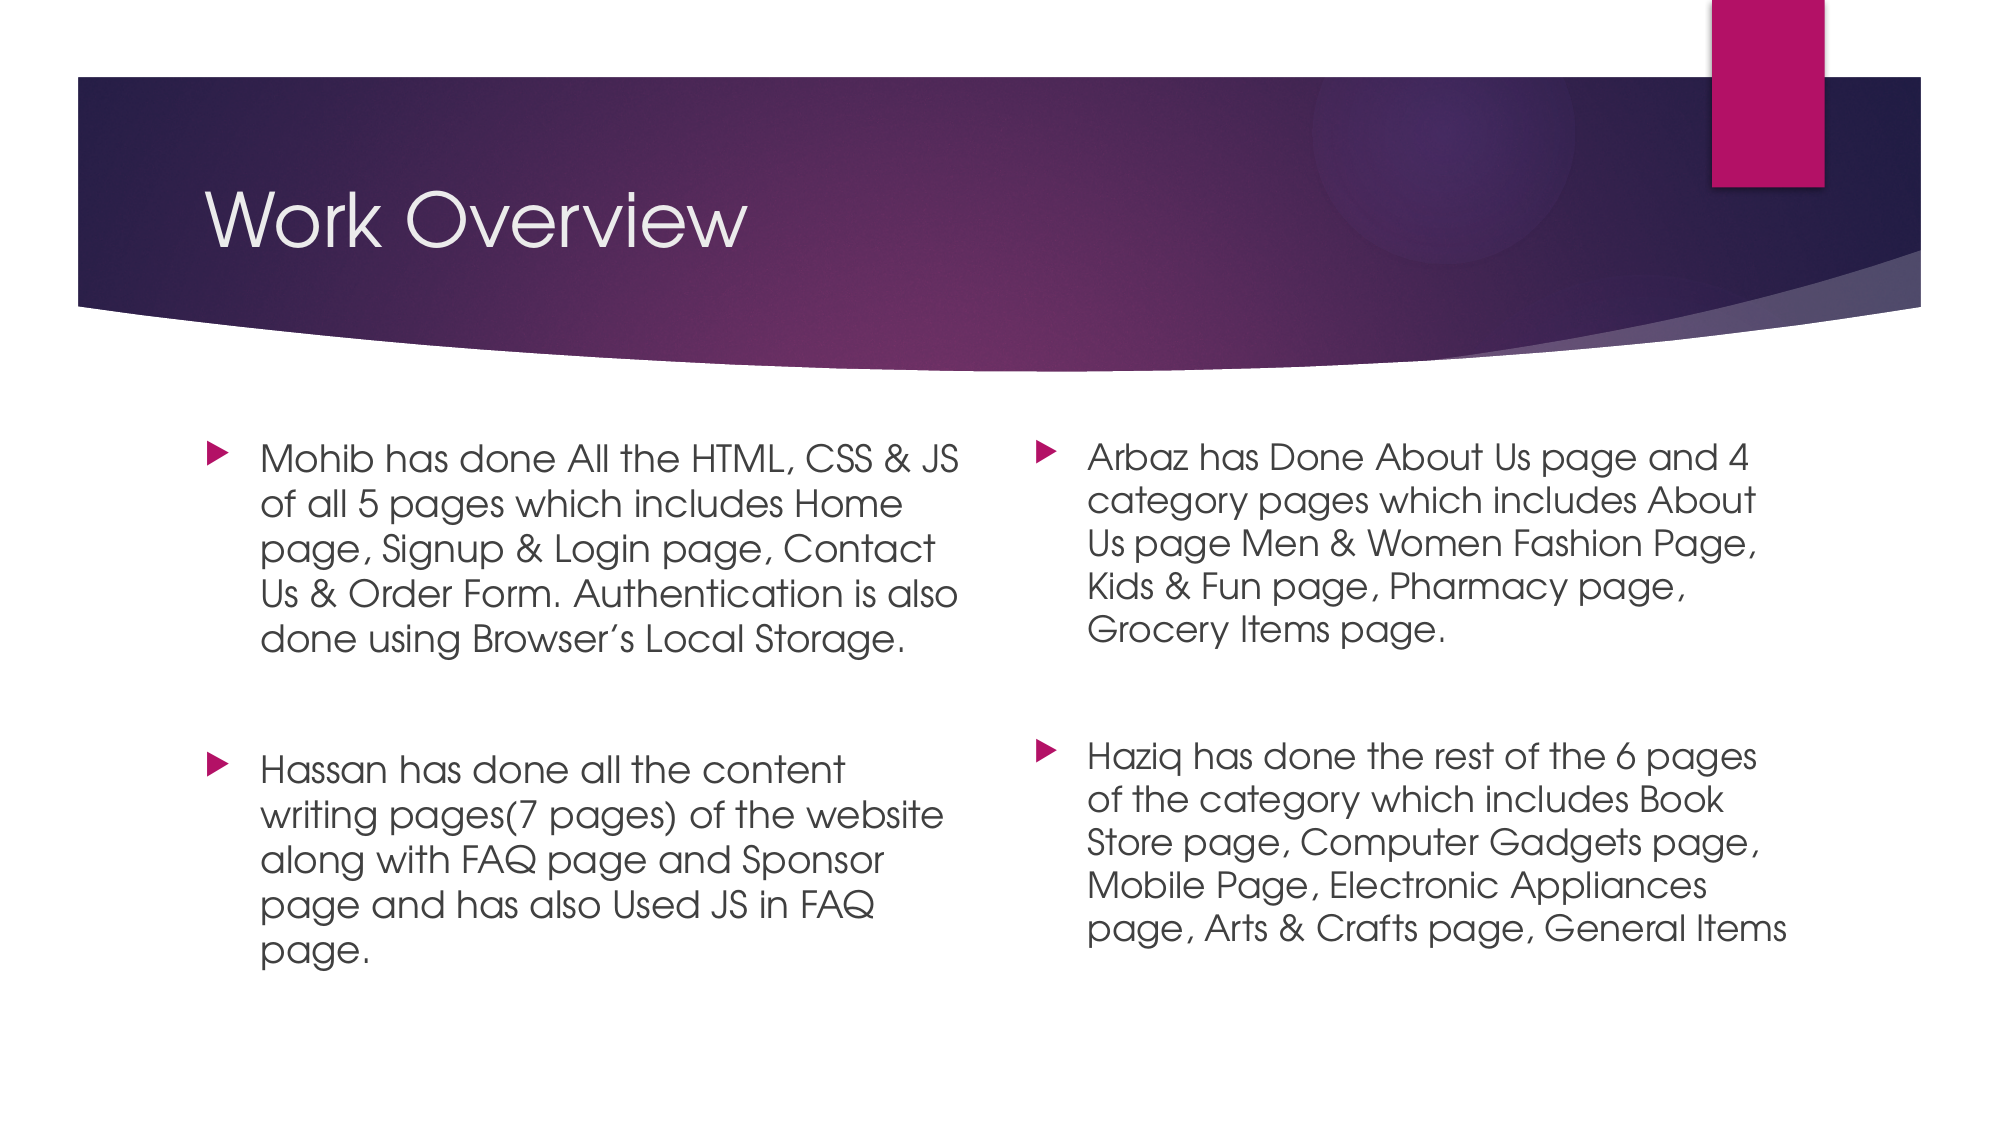

# Work Overview
Mohib has done All the HTML, CSS & JS of all 5 pages which includes Home page, Signup & Login page, Contact Us & Order Form. Authentication is also done using Browser’s Local Storage.

Hassan has done all the content writing pages(7 pages) of the website along with FAQ page and Sponsor page and has also Used JS in FAQ page.
Arbaz has Done About Us page and 4 category pages which includes About Us page Men & Women Fashion Page, Kids & Fun page, Pharmacy page, Grocery Items page.

Haziq has done the rest of the 6 pages of the category which includes Book Store page, Computer Gadgets page, Mobile Page, Electronic Appliances page, Arts & Crafts page, General Items